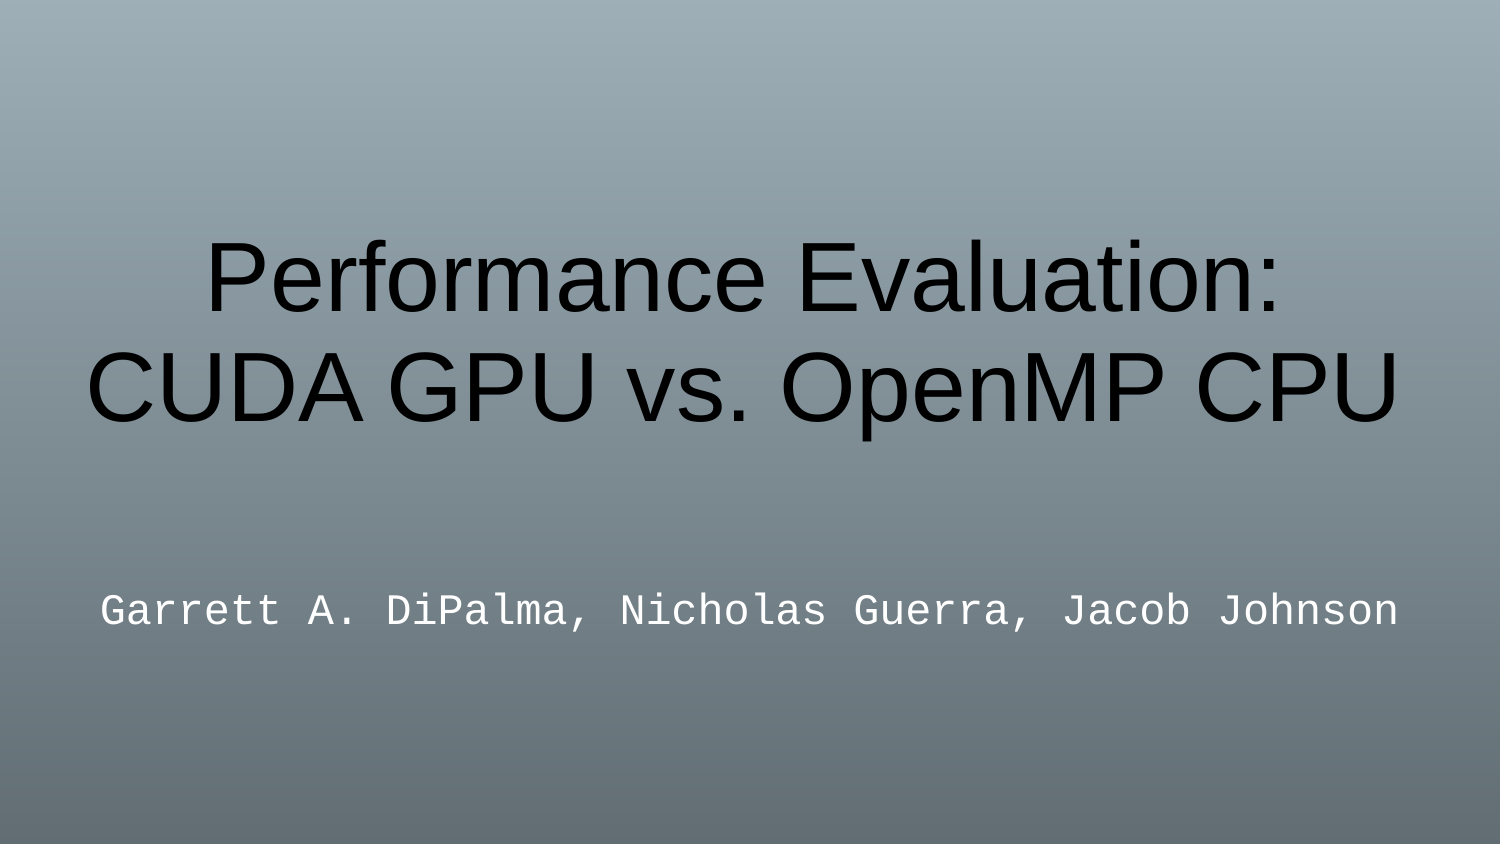

# Performance Evaluation: CUDA GPU vs. OpenMP CPU
Garrett A. DiPalma, Nicholas Guerra, Jacob Johnson